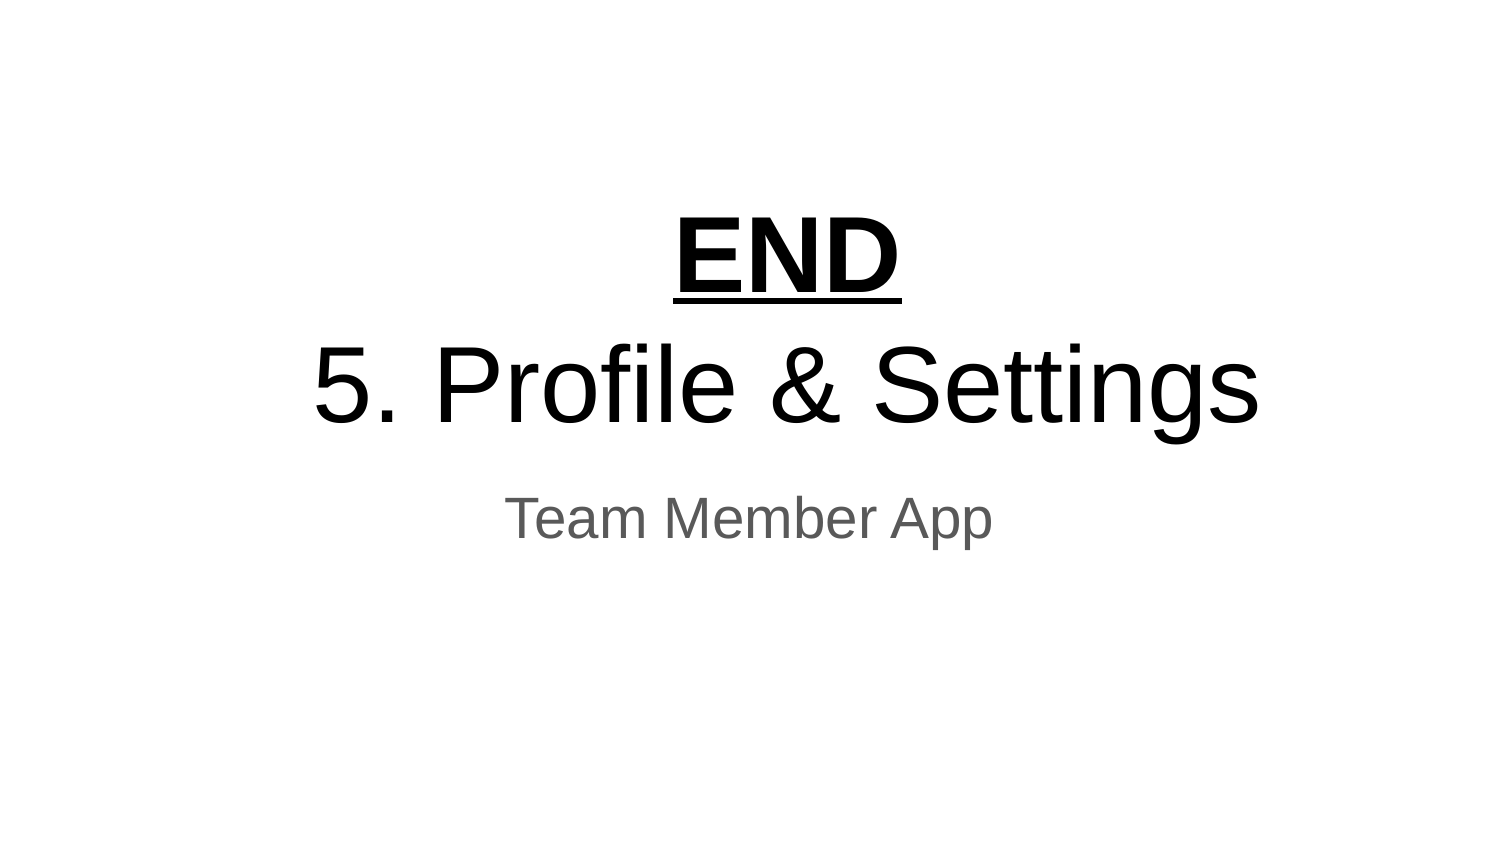

# END
5. Profile & Settings
Team Member App